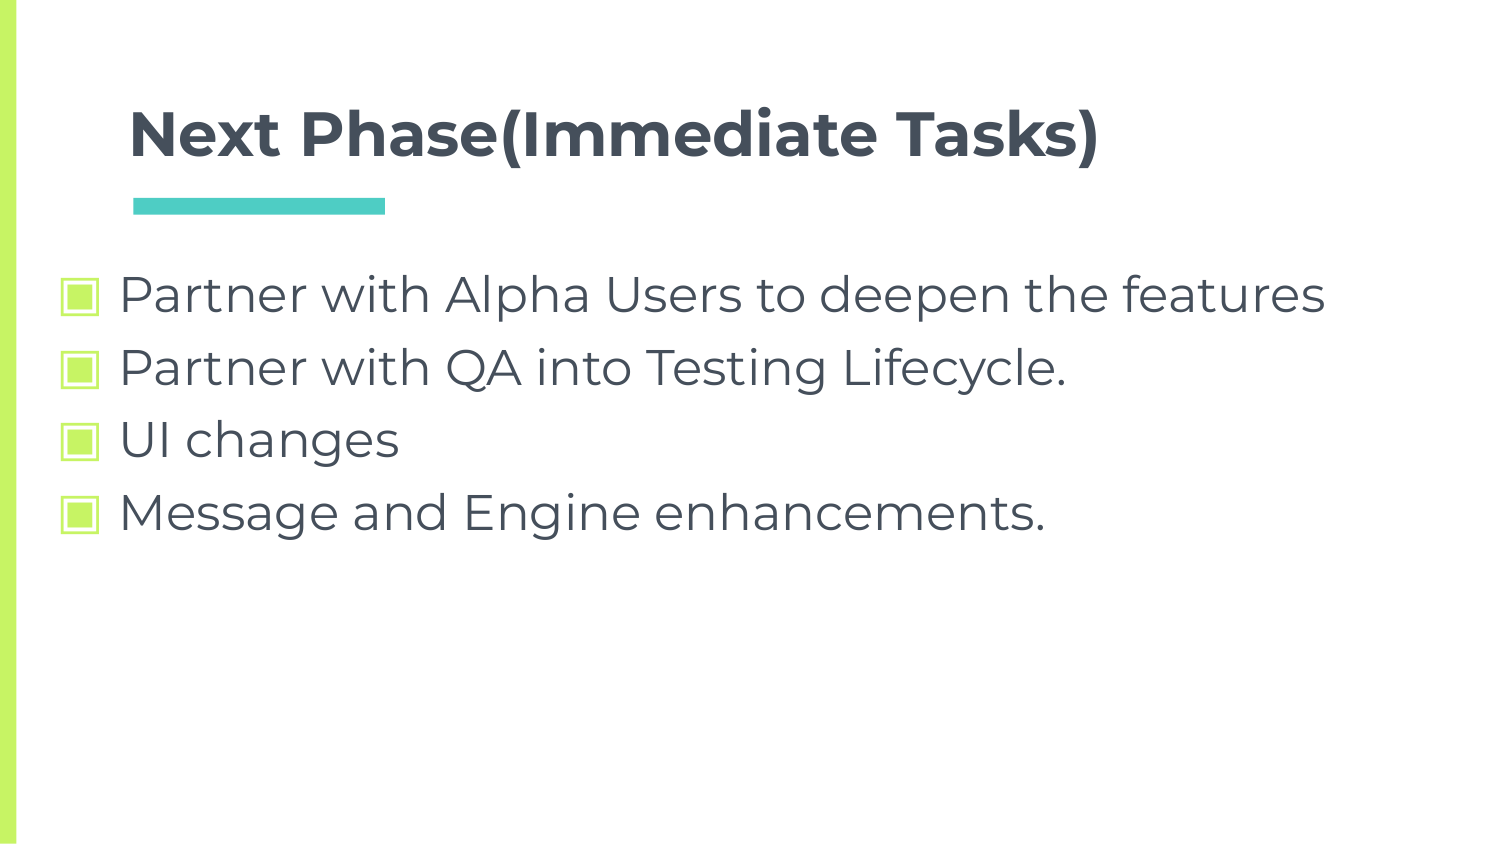

# Next Phase(Immediate Tasks)
Partner with Alpha Users to deepen the features
Partner with QA into Testing Lifecycle.
UI changes
Message and Engine enhancements.
48